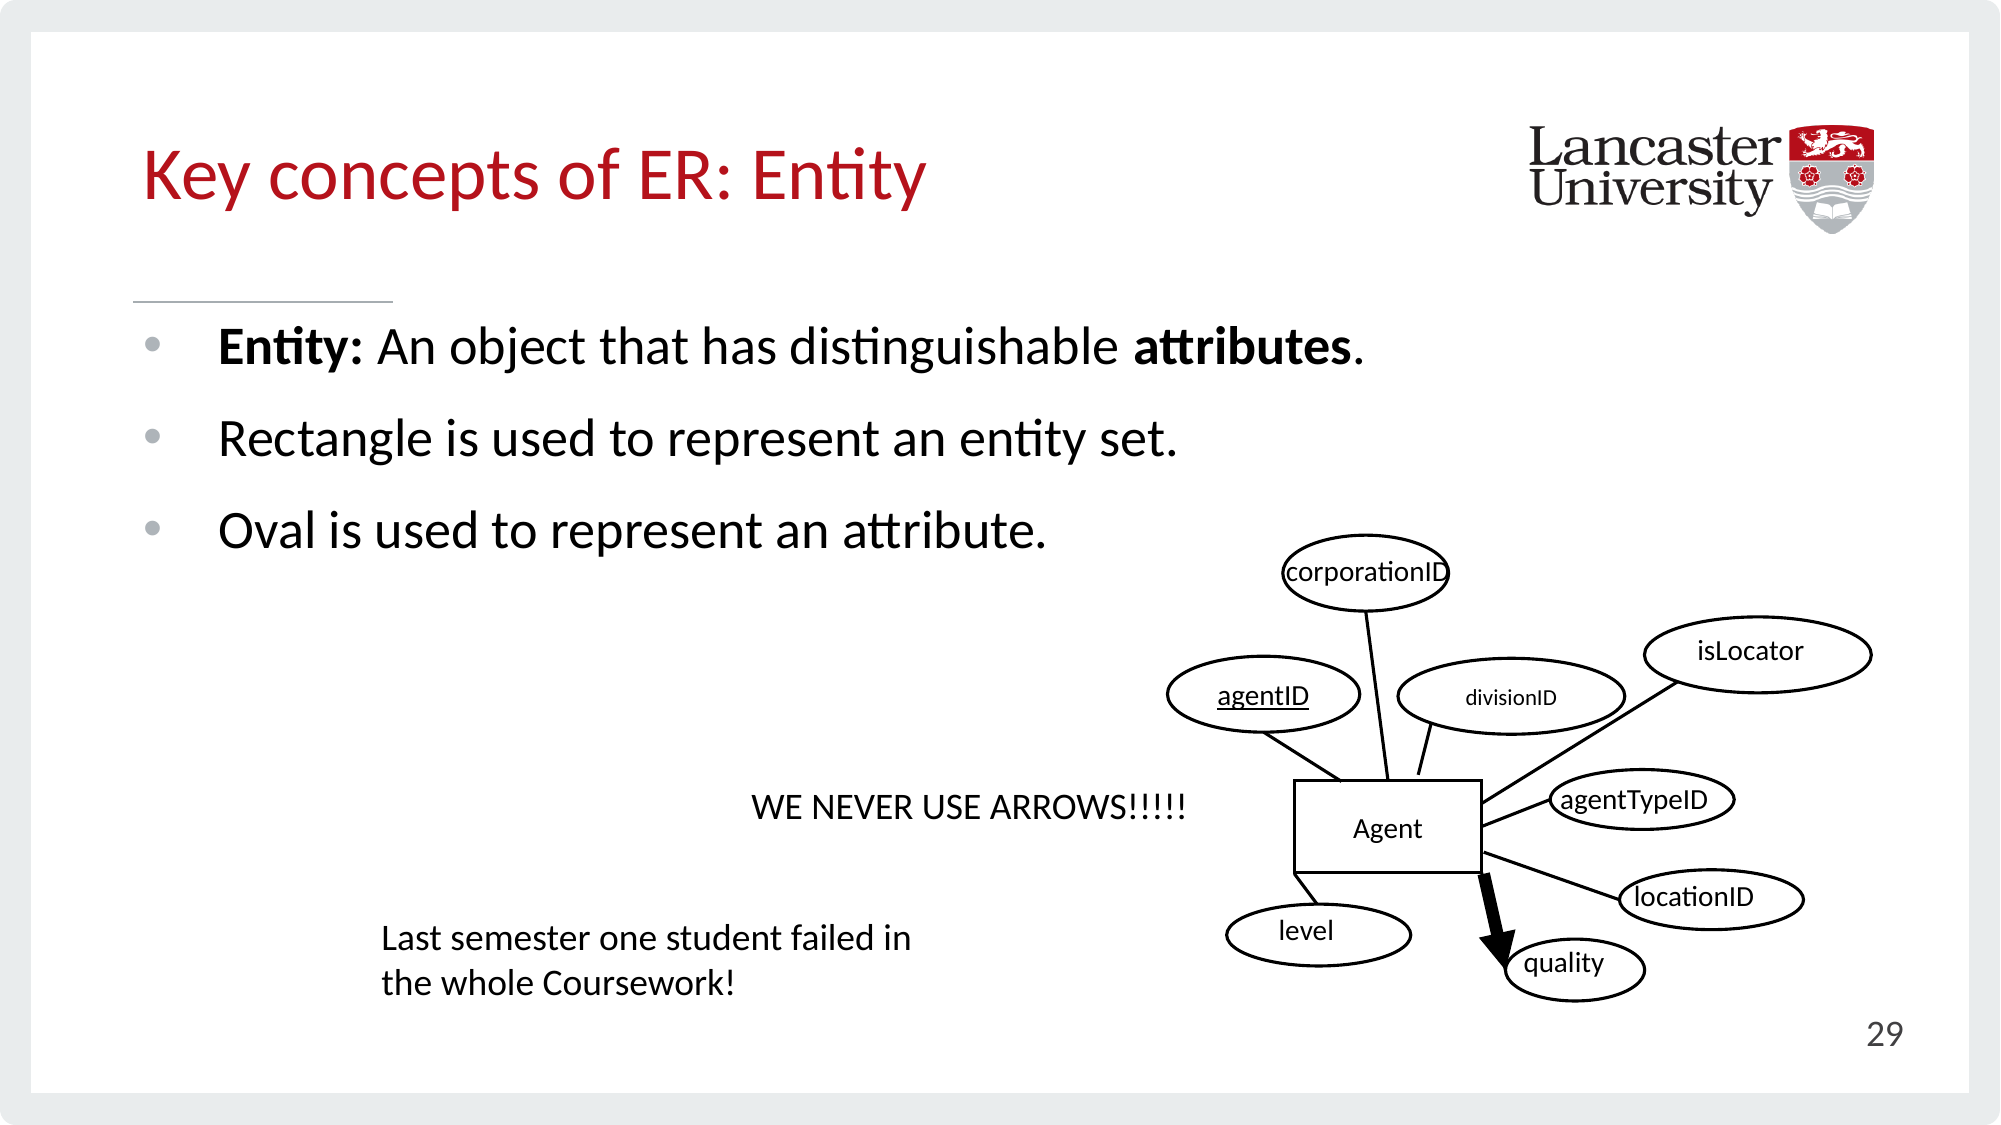

# Key concepts of ER: Entity
Entity: An object that has distinguishable attributes.
Rectangle is used to represent an entity set.
Oval is used to represent an attribute.

corporationID

isLocator
agentID
divisionID

agentTypeID
Agent

locationID
level

quality

WE NEVER USE ARROWS!!!!!
Last semester one student failed in the whole Coursework!
29